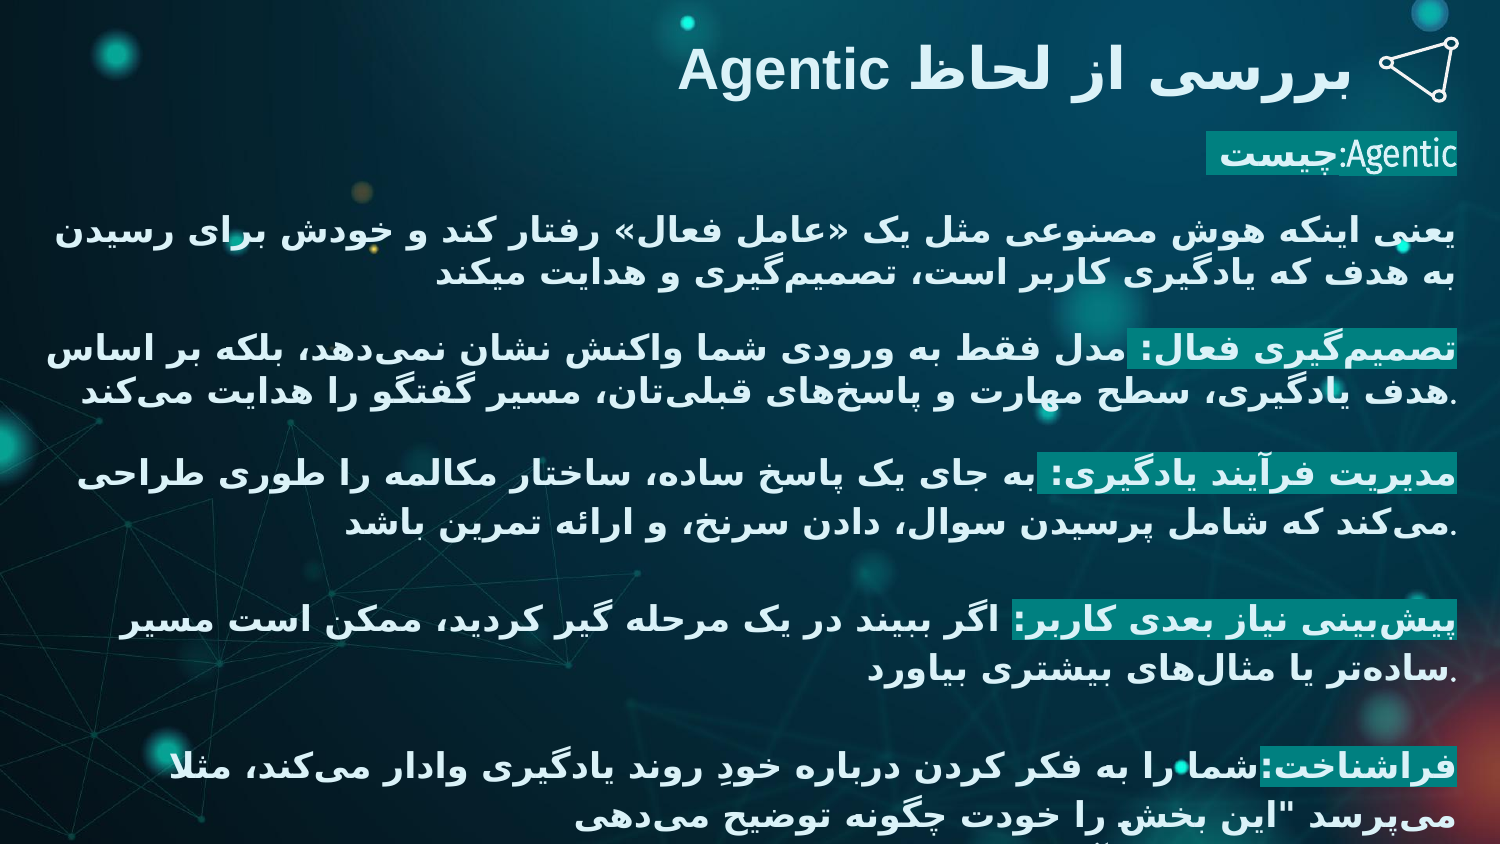

# Agentic بررسی از لحاظ

 چیست:Agentic
یعنی اینکه هوش مصنوعی مثل یک «عامل فعال» رفتار کند و خودش برای رسیدن به هدف که یادگیری کاربر است، تصمیم‌گیری و هدایت میکند
تصمیم‌گیری فعال: مدل فقط به ورودی شما واکنش نشان نمی‌دهد، بلکه بر اساس هدف یادگیری، سطح مهارت و پاسخ‌های قبلی‌تان، مسیر گفتگو را هدایت می‌کند.
مدیریت فرآیند یادگیری: به جای یک پاسخ ساده، ساختار مکالمه را طوری طراحی می‌کند که شامل پرسیدن سوال، دادن سرنخ، و ارائه تمرین باشد.

پیش‌بینی نیاز بعدی کاربر: اگر ببیند در یک مرحله گیر کردید، ممکن است مسیر ساده‌تر یا مثال‌های بیشتری بیاورد.

فراشناخت:شما را به فکر کردن درباره خودِ روند یادگیری وادار می‌کند، مثلا می‌پرسد "این بخش را خودت چگونه توضیح می‌دهی
یک عامل آموزشی فعال است که مسیر را مدیریت می‌کند.study mode